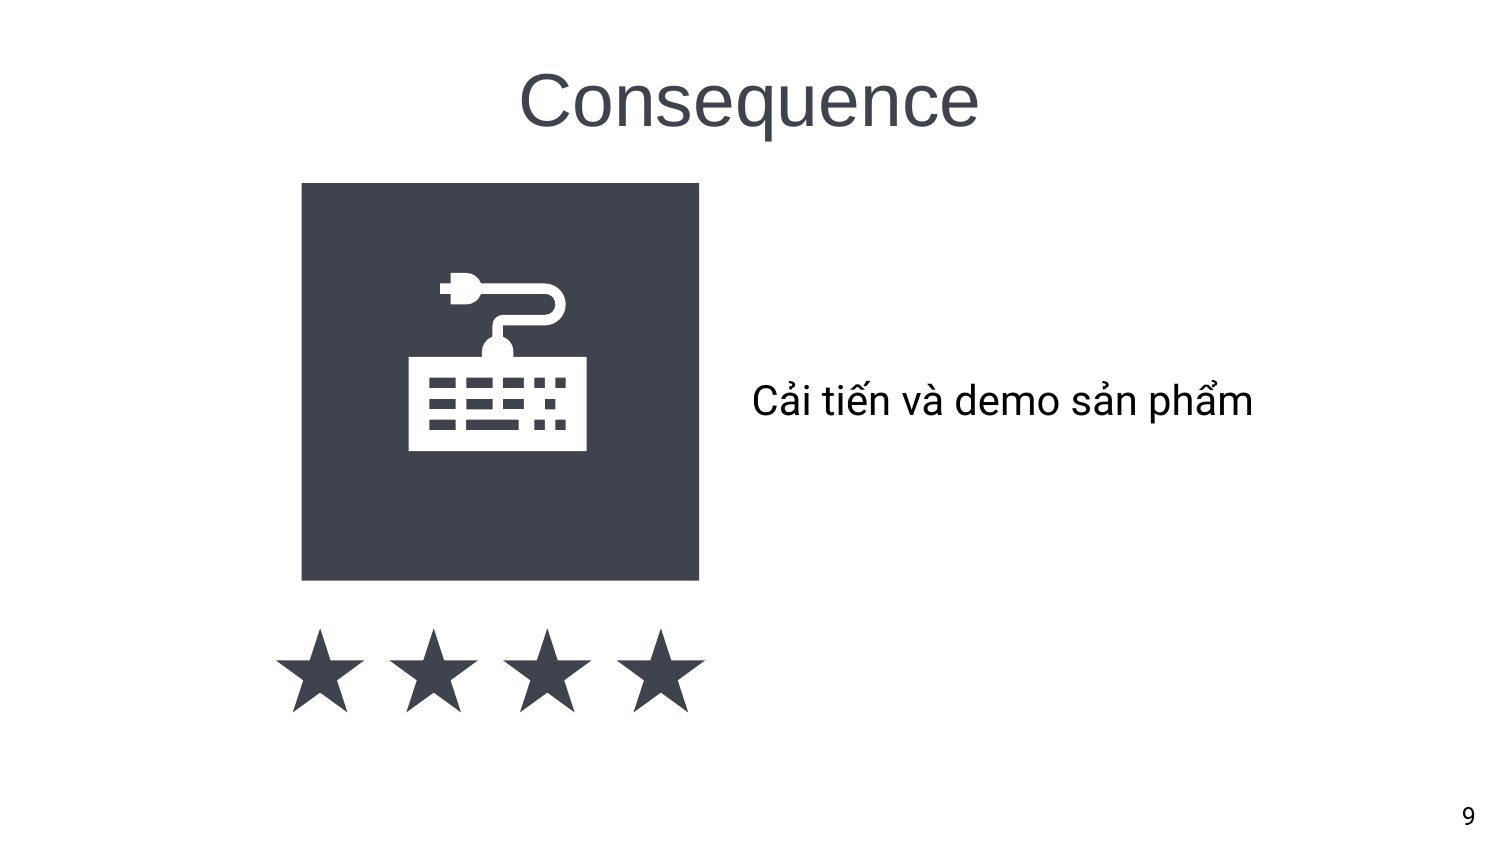

# Consequence

Cải tiến và demo sản phẩm
9